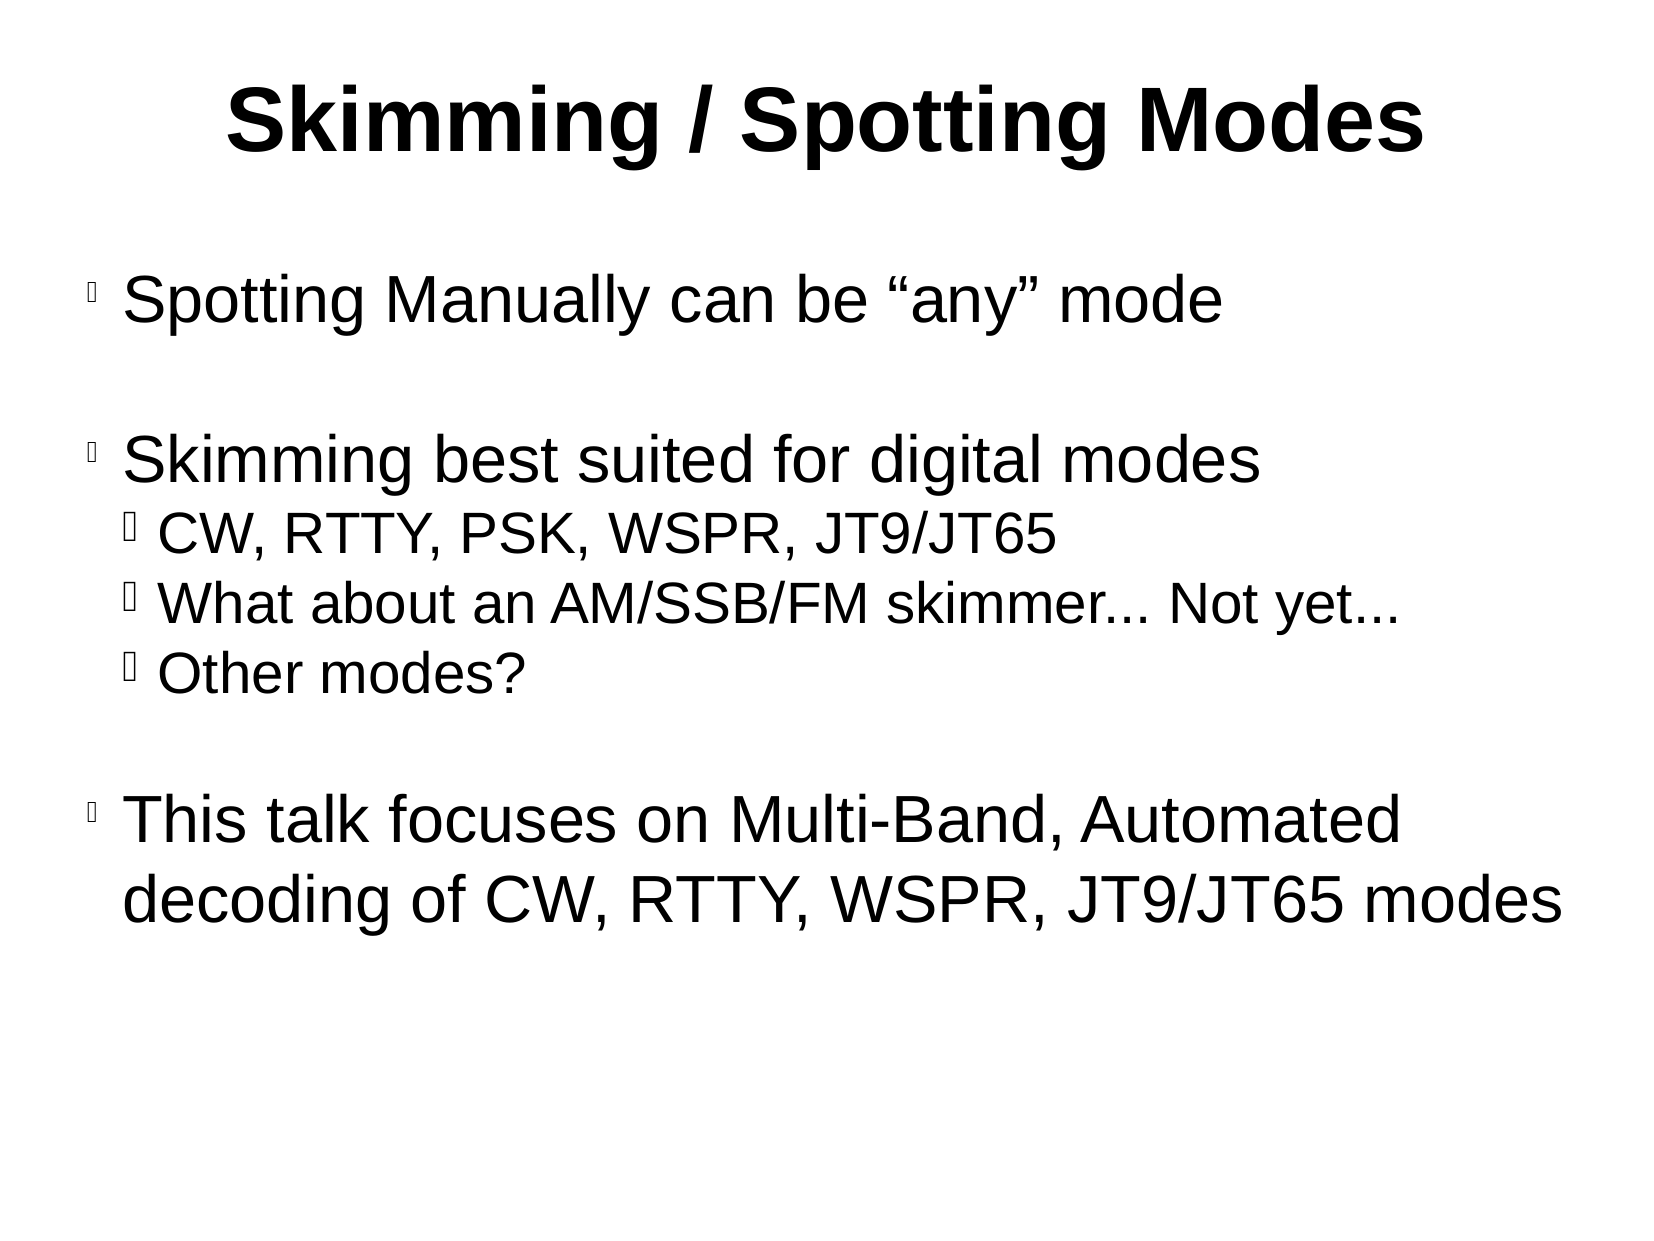

Skimming / Spotting Modes
Spotting Manually can be “any” mode

Skimming best suited for digital modes
CW, RTTY, PSK, WSPR, JT9/JT65
What about an AM/SSB/FM skimmer... Not yet...
Other modes?

This talk focuses on Multi-Band, Automated decoding of CW, RTTY, WSPR, JT9/JT65 modes